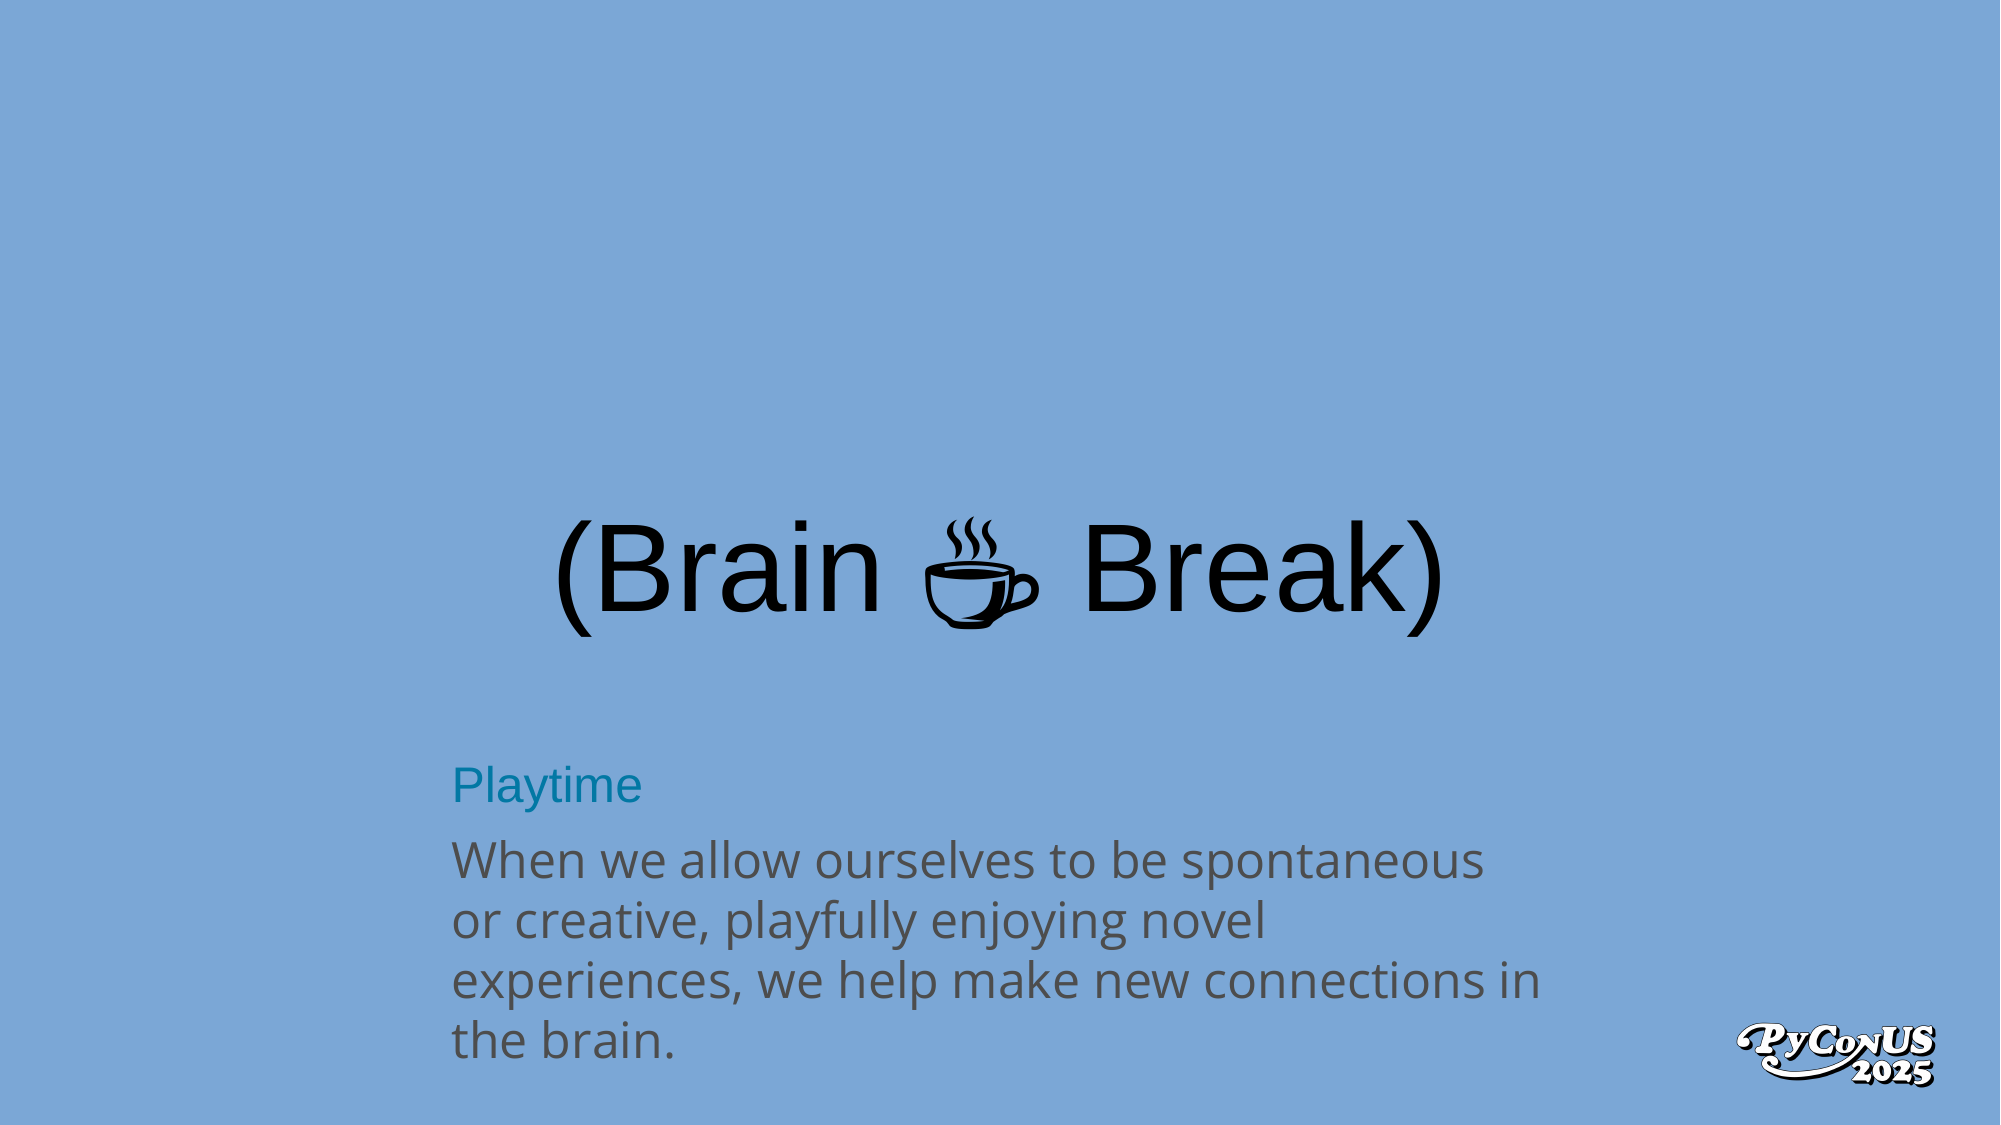

(Brain ☕️ Break)
Playtime
When we allow ourselves to be spontaneous or creative, playfully enjoying novel experiences, we help make new connections in the brain.